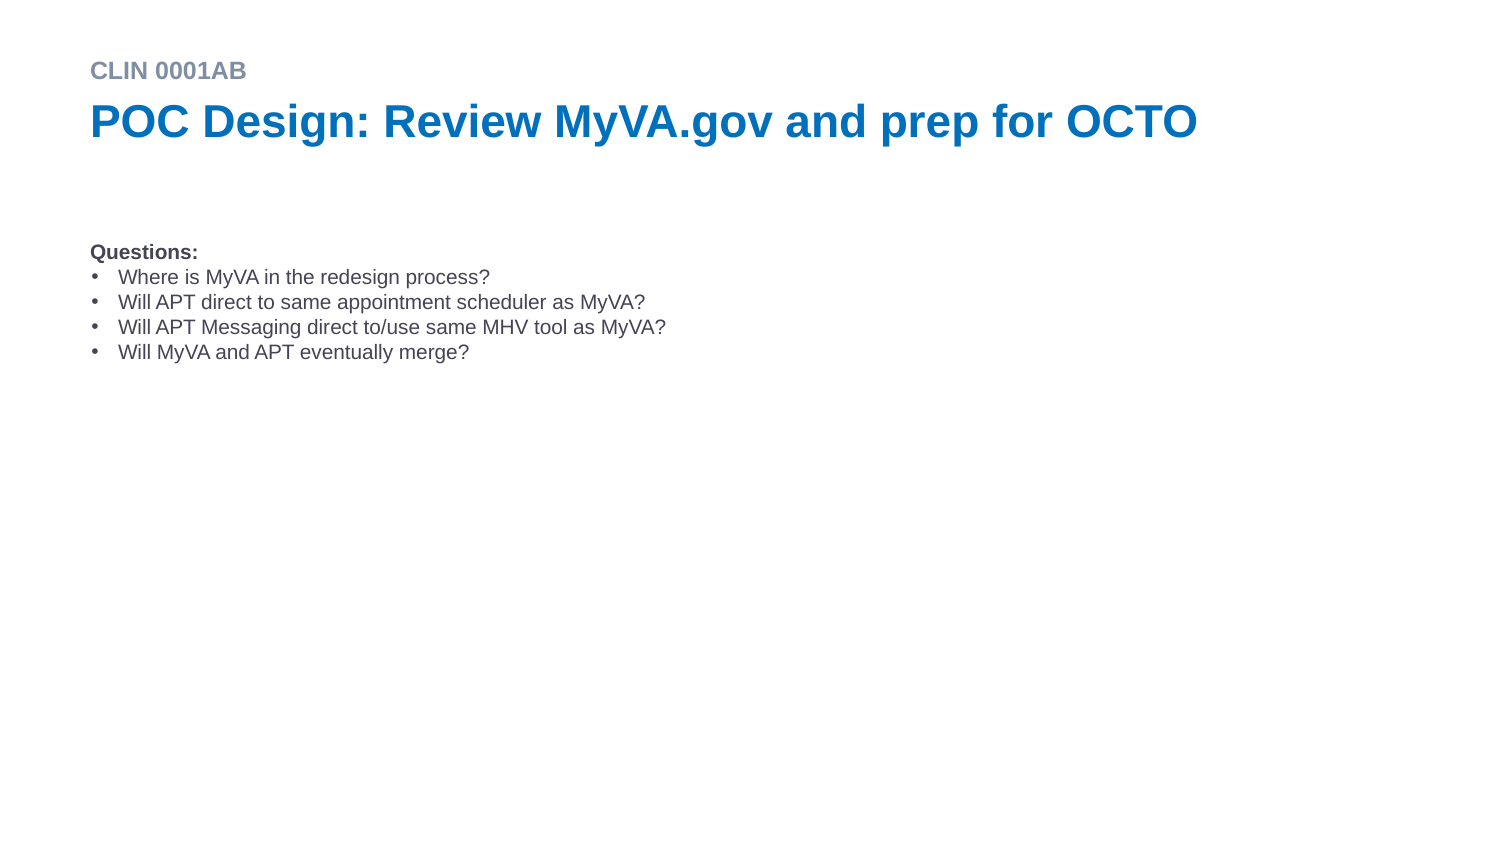

CLIN 0001AB

# POC Design: Review MyVA.gov and prep for OCTO

Questions:
Where is MyVA in the redesign process?
Will APT direct to same appointment scheduler as MyVA?
Will APT Messaging direct to/use same MHV tool as MyVA?
Will MyVA and APT eventually merge?